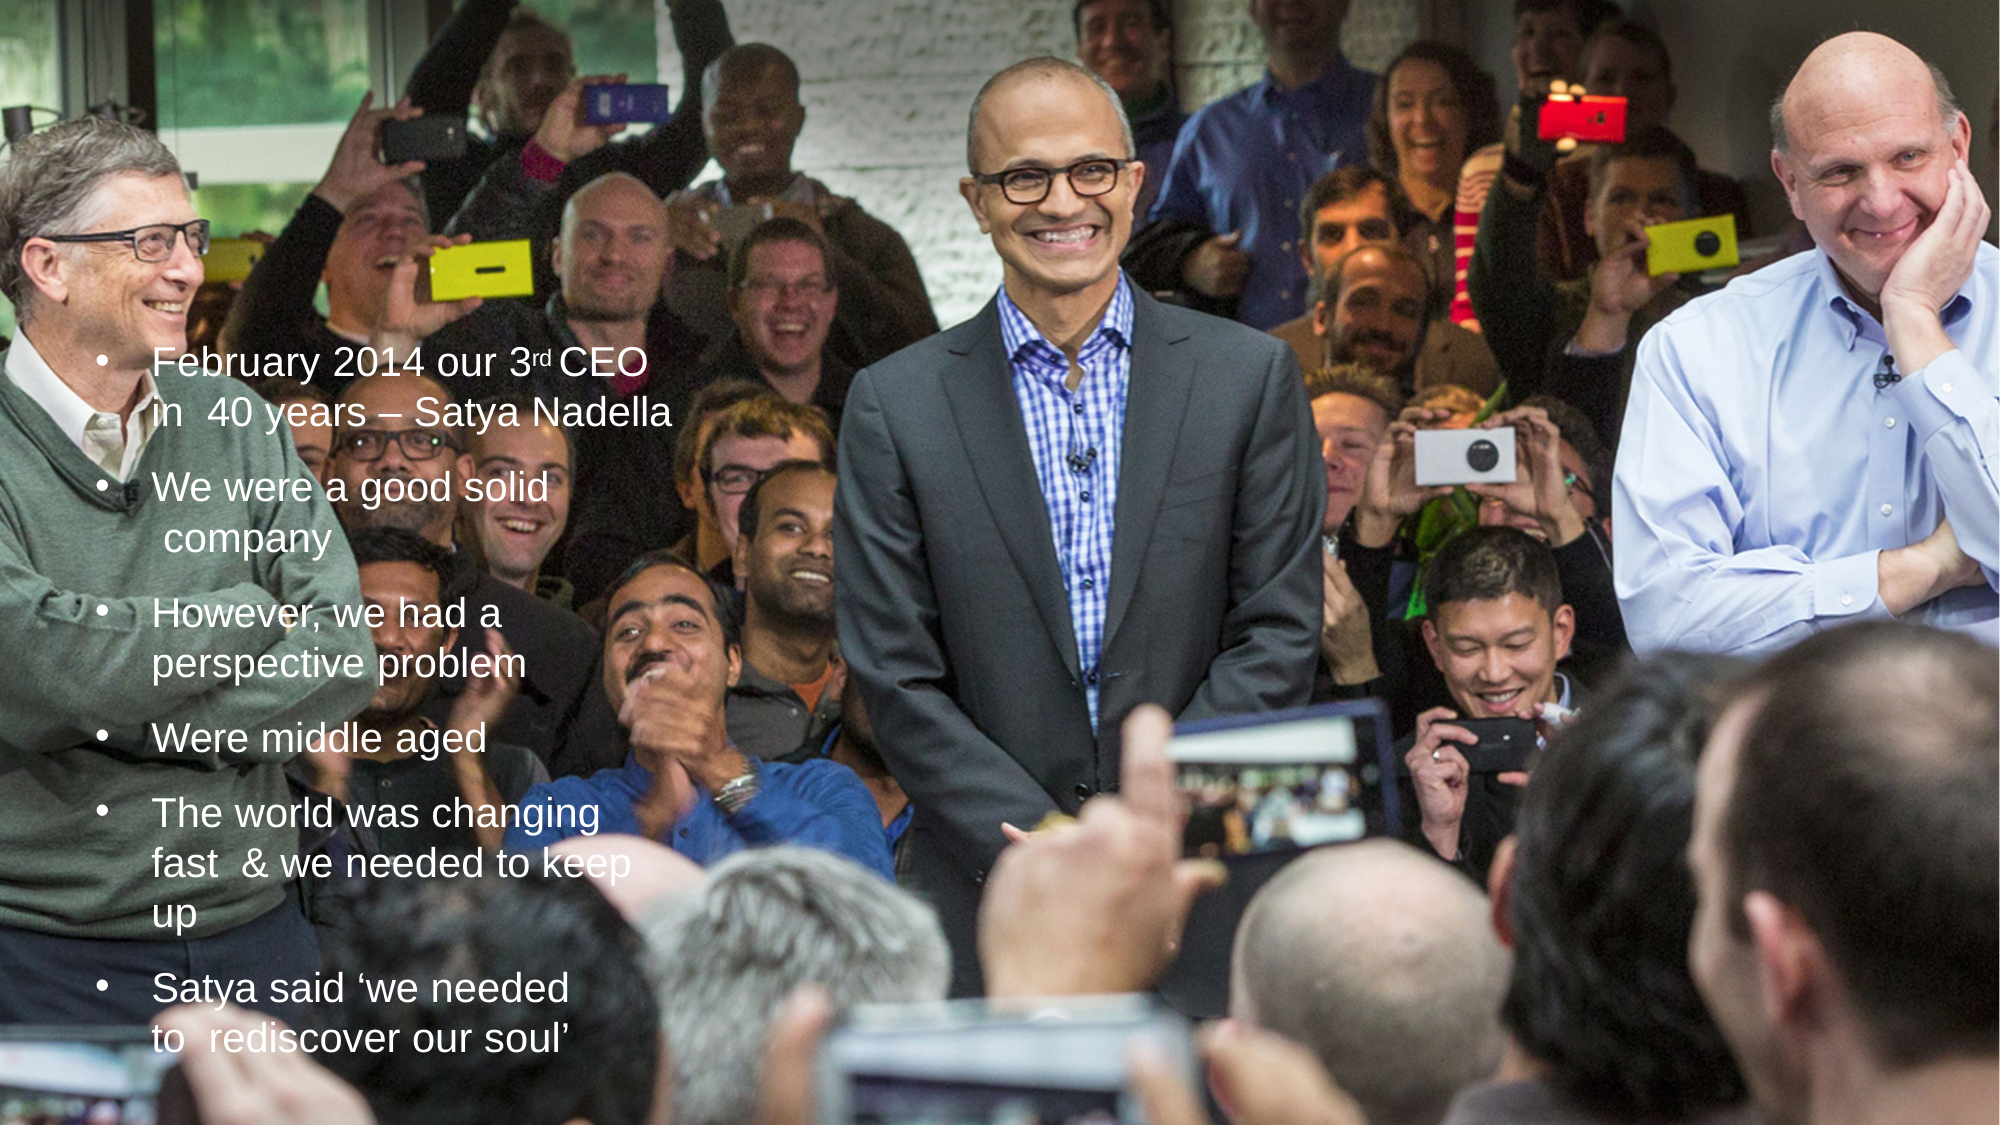

February 2014 our 3rd CEO in  40 years – Satya Nadella
We were a good solid  company
However, we had a  perspective problem
Were middle aged
The world was changing fast  & we needed to keep up
Satya said ‘we needed to  rediscover our soul’